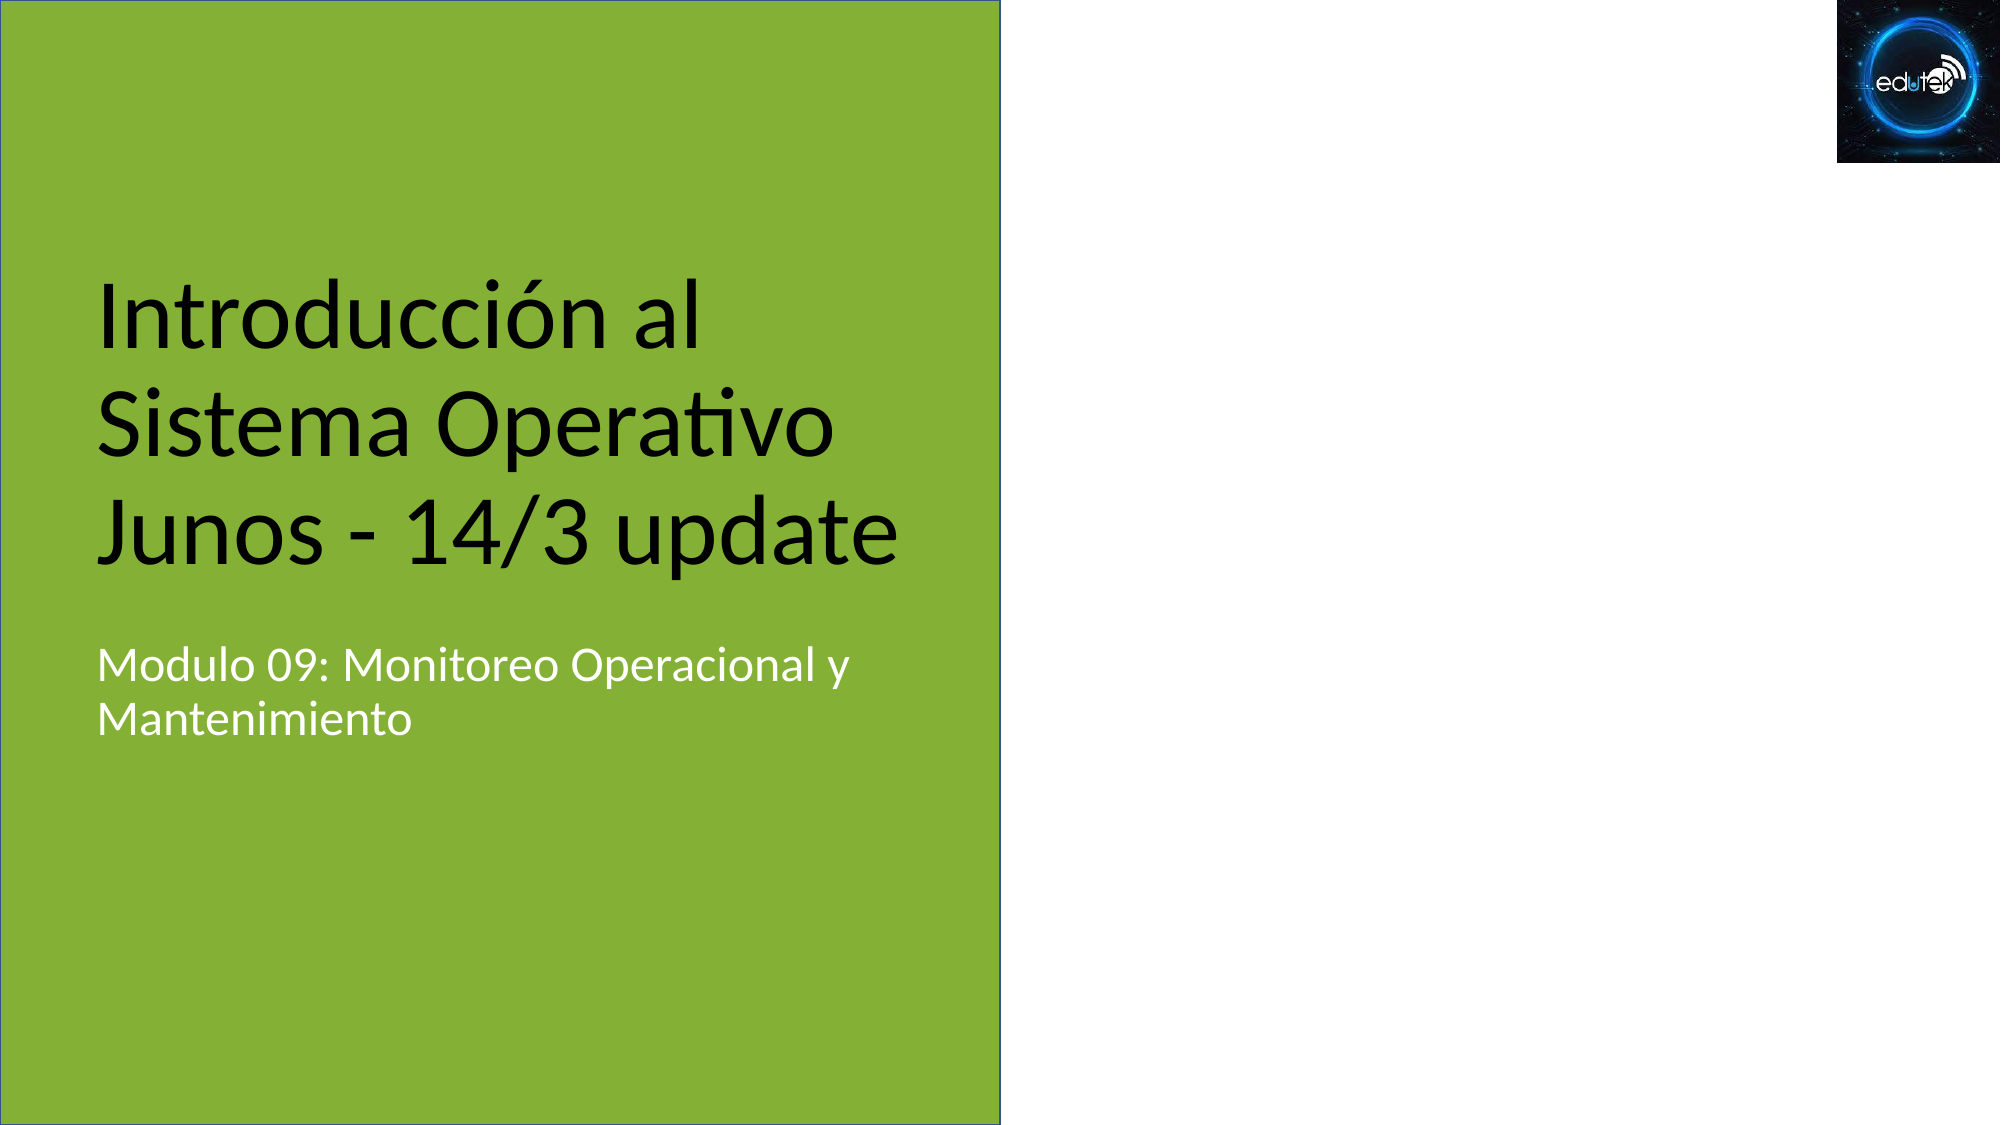

# Introducción al Sistema Operativo Junos - 14/3 update
Modulo 09: Monitoreo Operacional y Mantenimiento